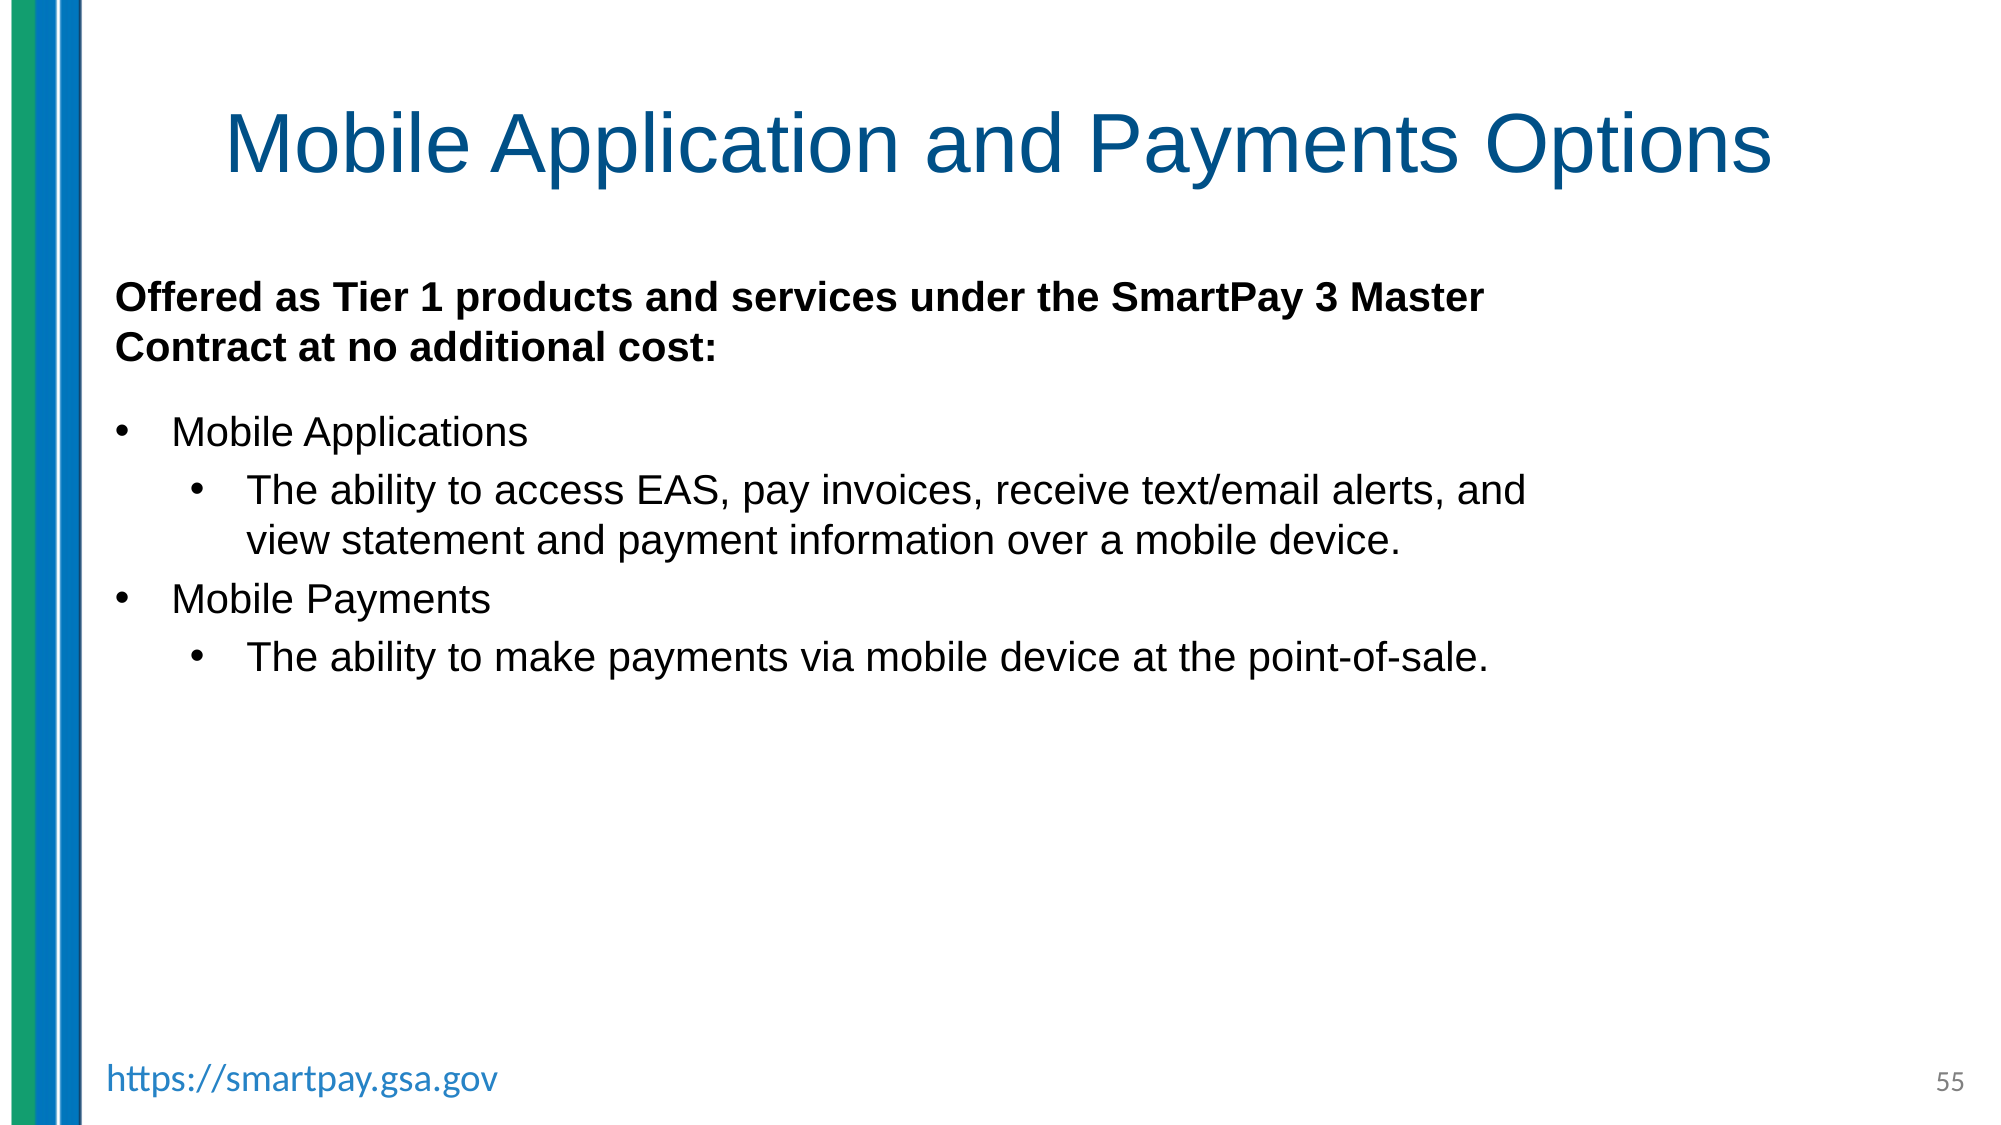

# Mobile Application and Payments Options
Offered as Tier 1 products and services under the SmartPay 3 Master Contract at no additional cost:

Mobile Applications
The ability to access EAS, pay invoices, receive text/email alerts, and view statement and payment information over a mobile device.
Mobile Payments
The ability to make payments via mobile device at the point-of-sale.
https://smartpay.gsa.gov